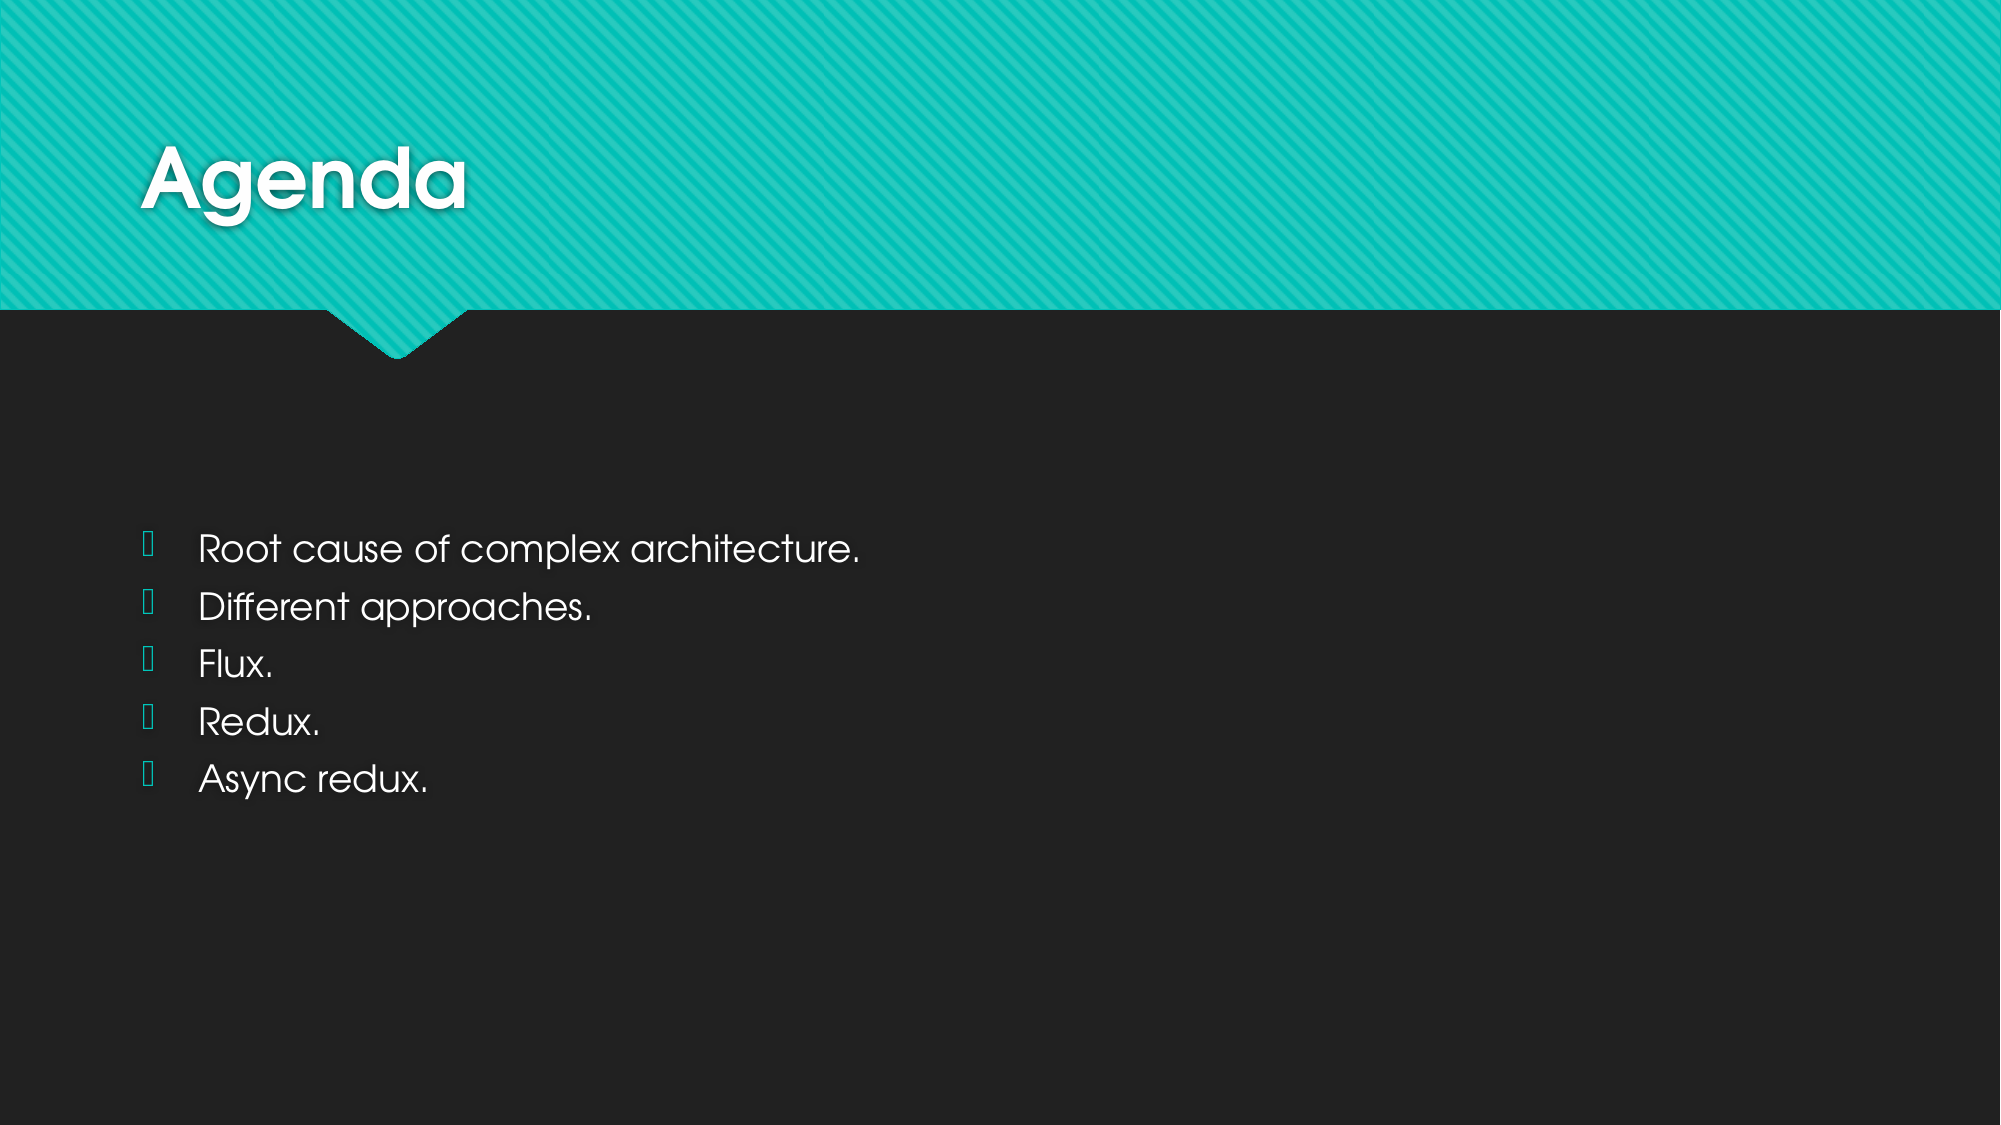

# Agenda
Root cause of complex architecture.
Different approaches.
Flux.
Redux.
Async redux.